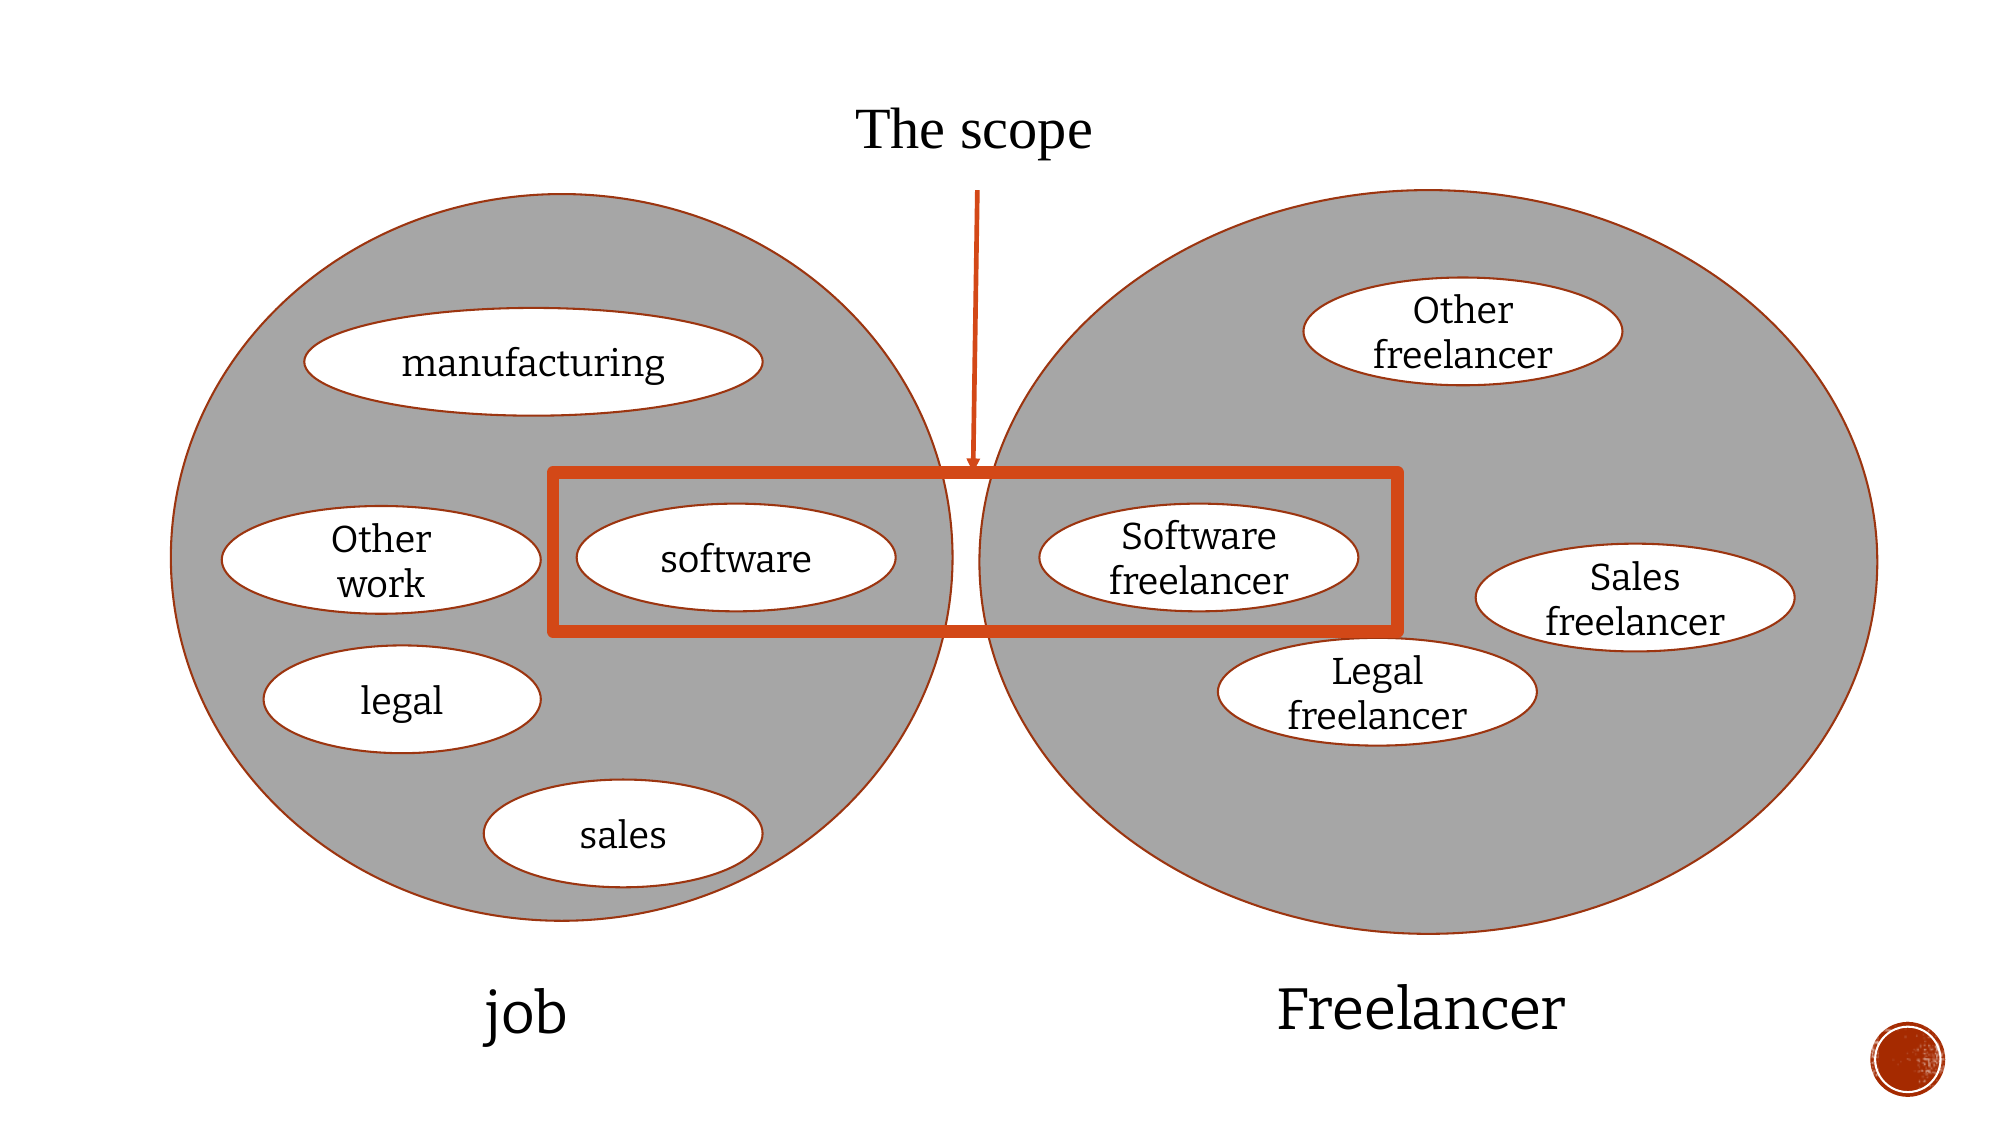

The scope

Other freelancer
manufacturing

software
Software freelancer
Other work
Sales
freelancer
Legal freelancer
legal
sales
Freelancer
job